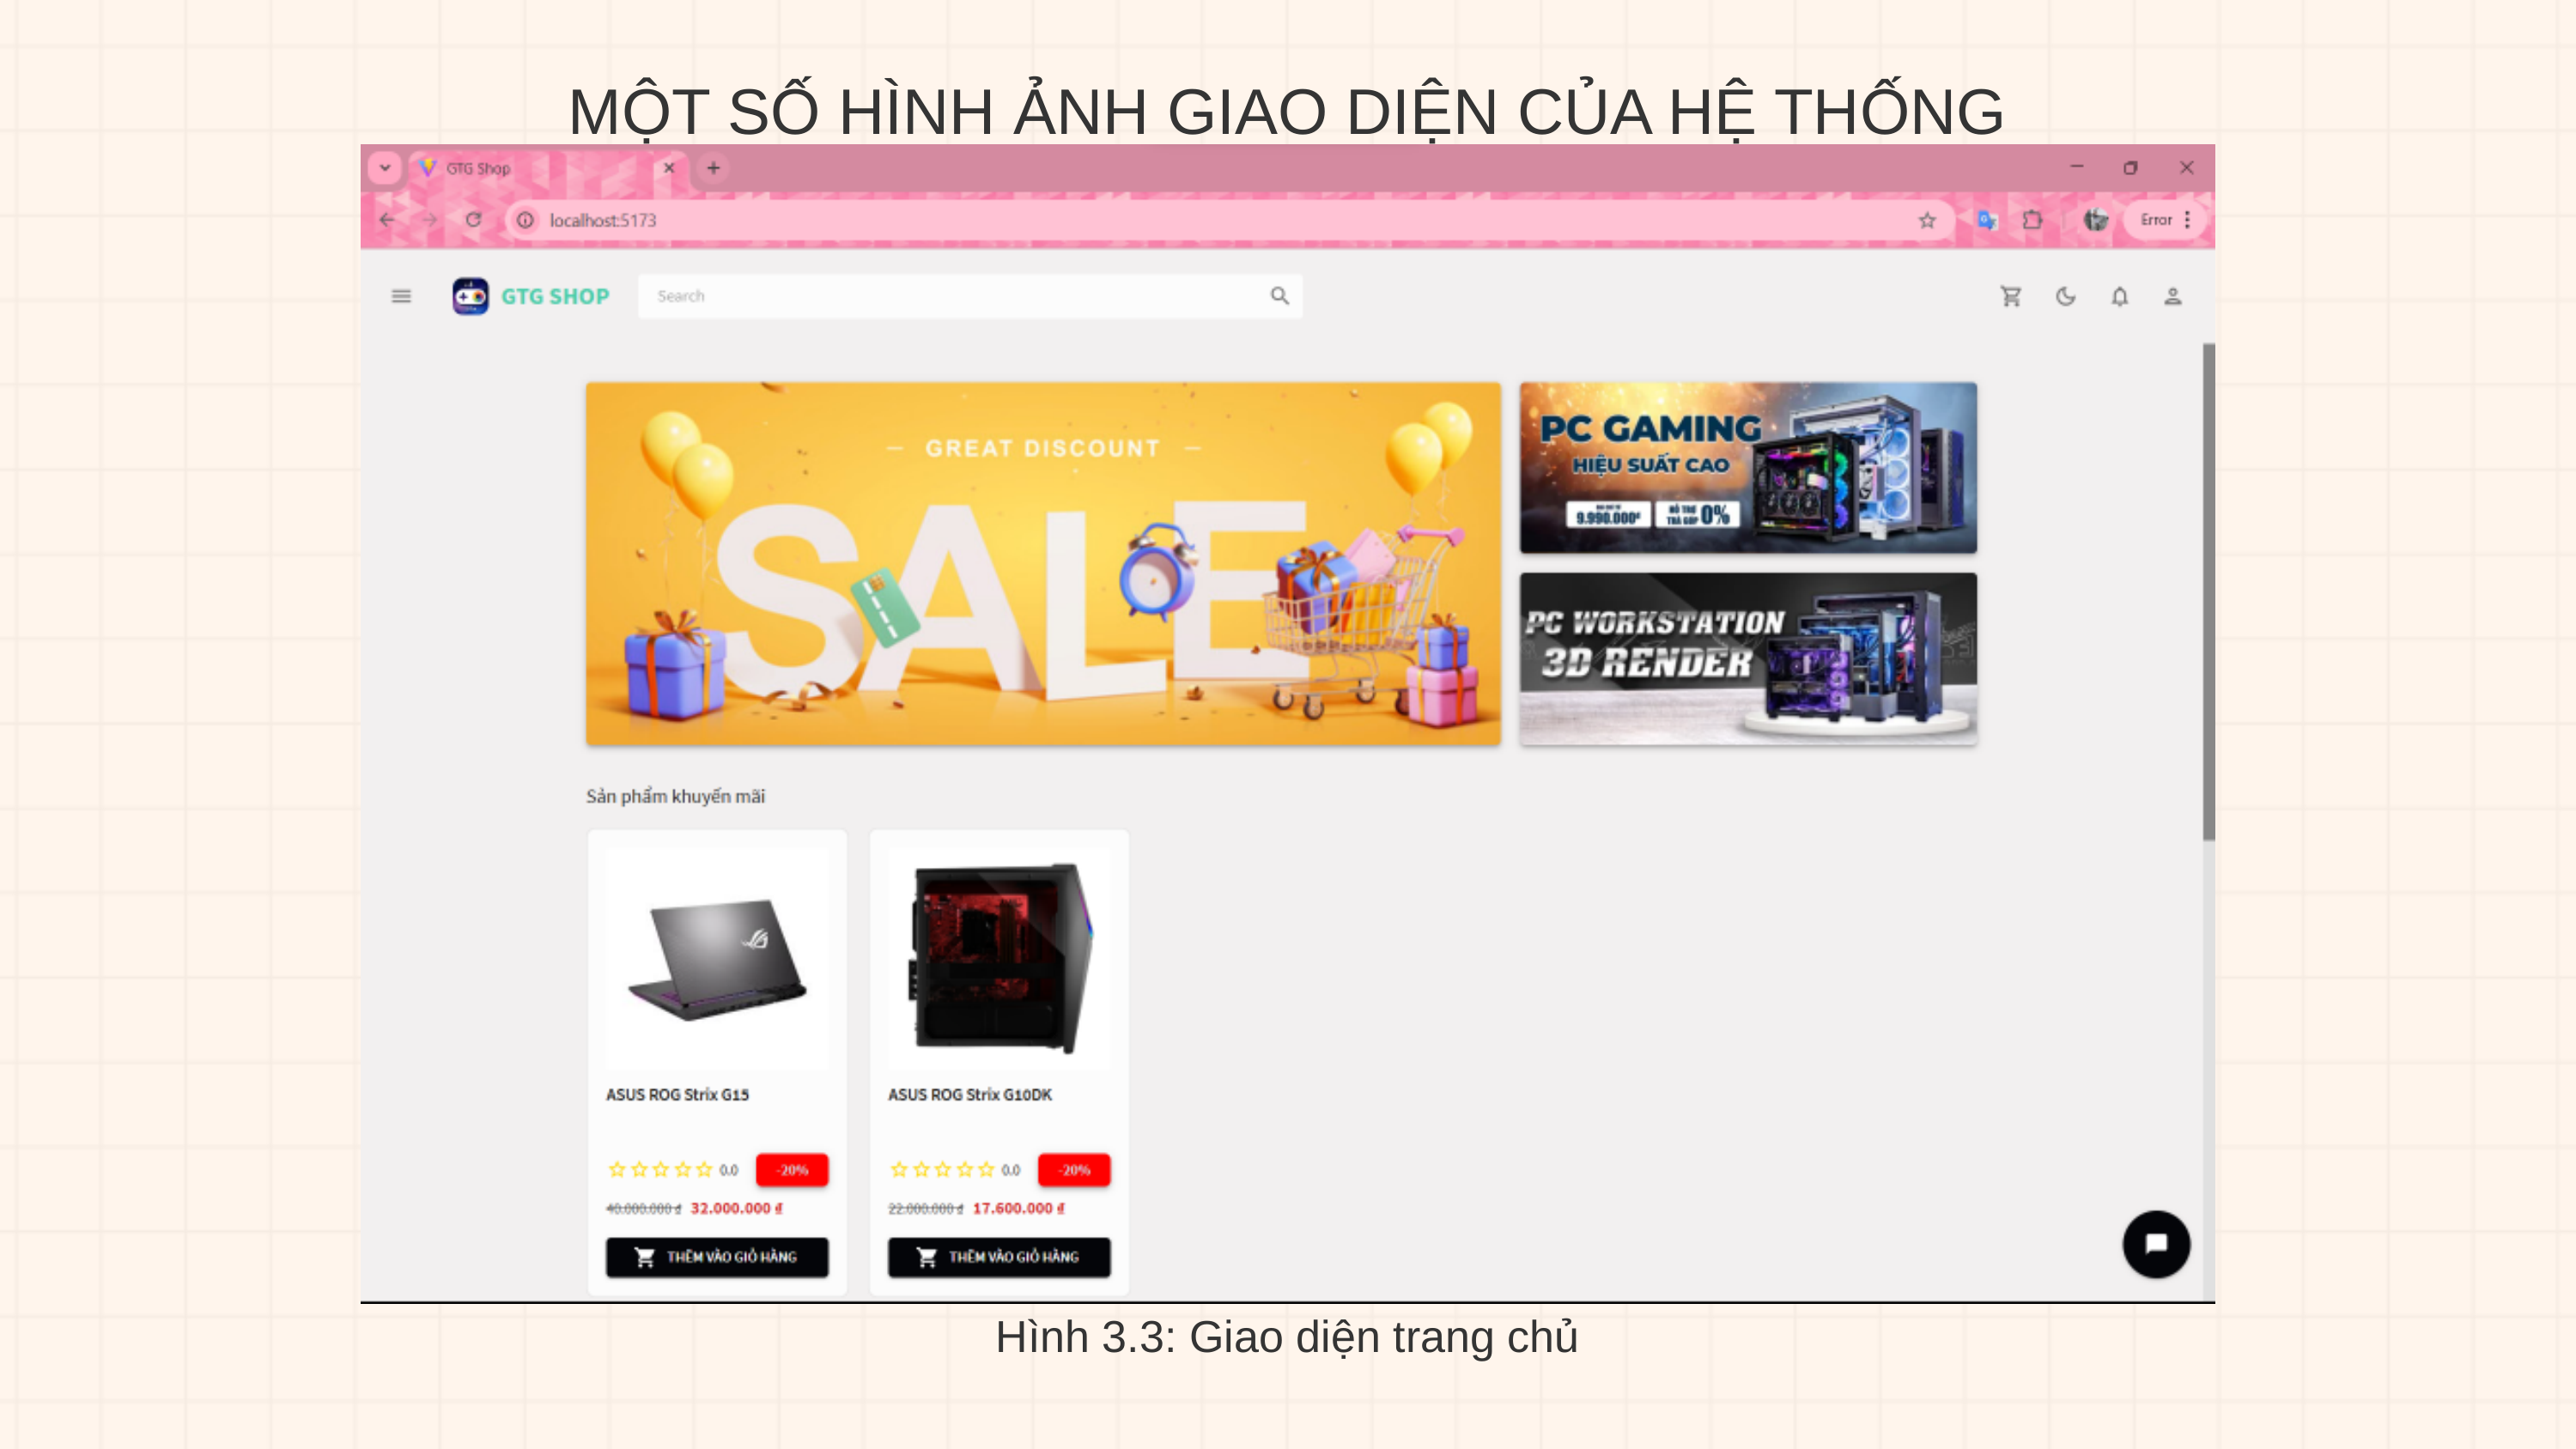

MỘT SỐ HÌNH ẢNH GIAO DIỆN CỦA HỆ THỐNG

Hình 3.3: Giao diện trang chủ